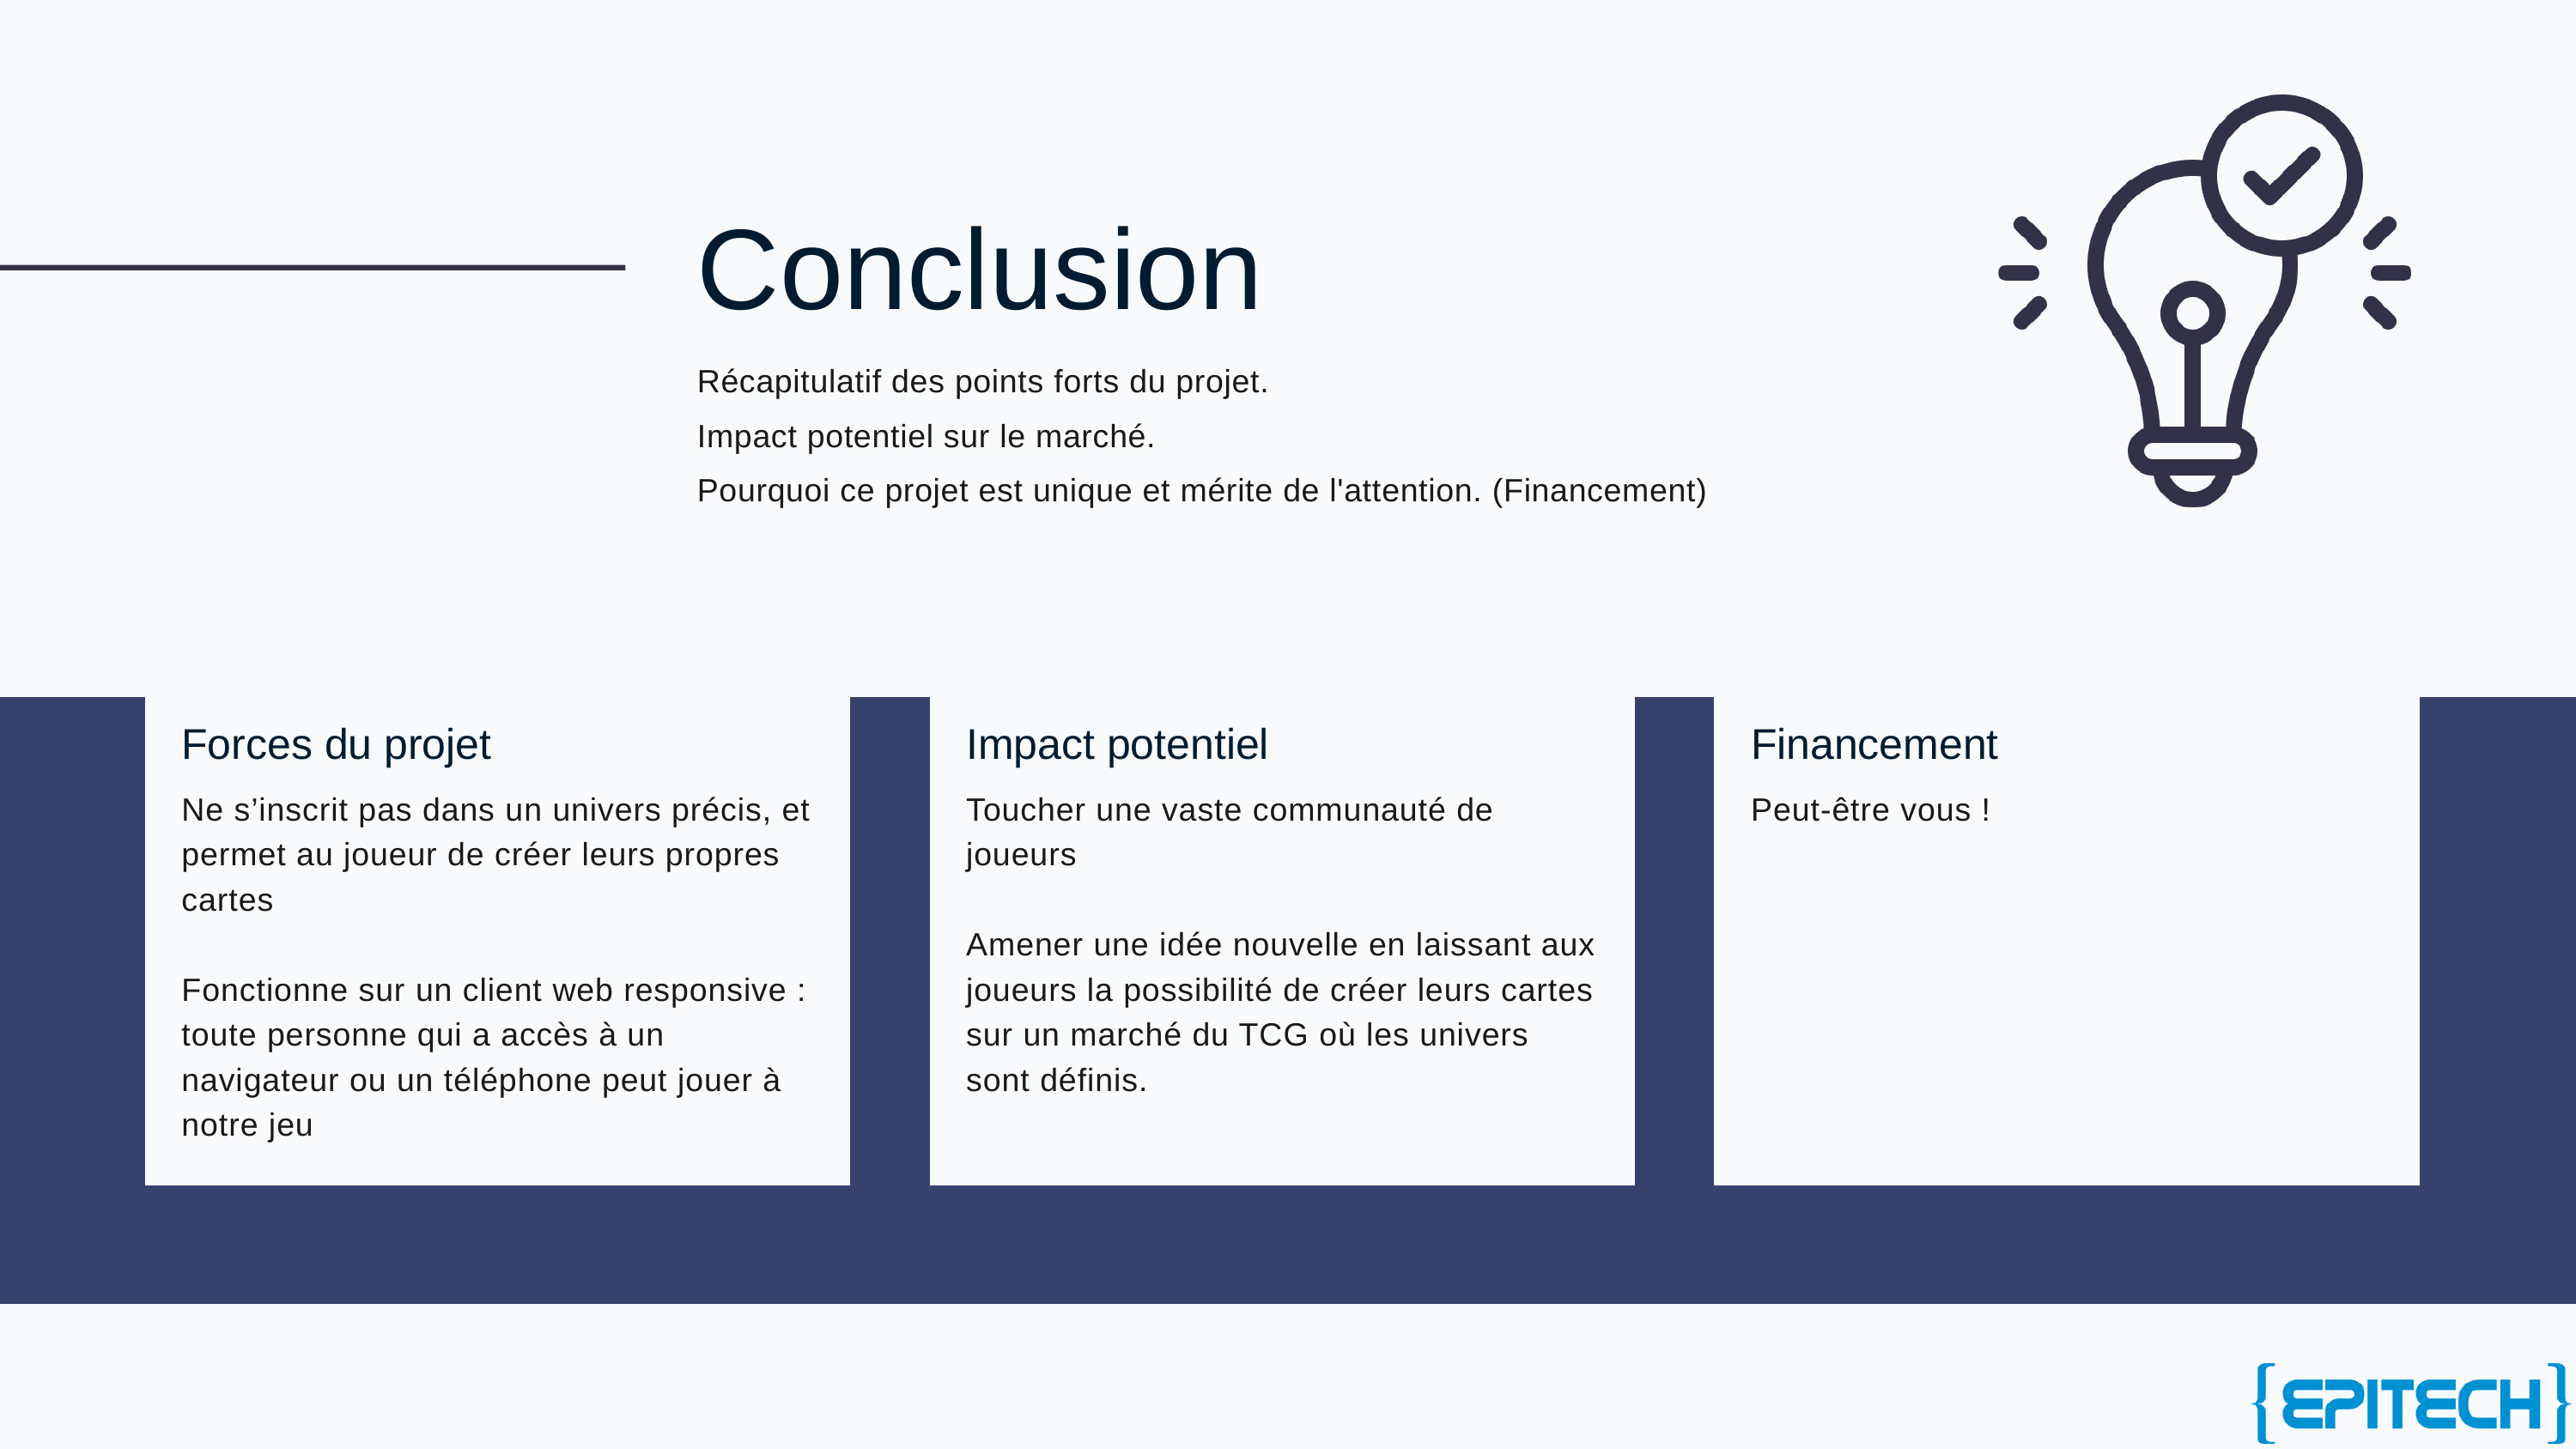

Conclusion

Récapitulatif des points forts du projet.
Impact potentiel sur le marché.
Pourquoi ce projet est unique et mérite de l'attention. (Financement)

Forces du projet
Impact potentiel
Financement
Ne s’inscrit pas dans un univers précis, et permet au joueur de créer leurs propres cartes

Fonctionne sur un client web responsive : toute personne qui a accès à un navigateur ou un téléphone peut jouer à notre jeu
Toucher une vaste communauté de joueurs

Amener une idée nouvelle en laissant aux joueurs la possibilité de créer leurs cartes sur un marché du TCG où les univers sont définis.
Peut-être vous !